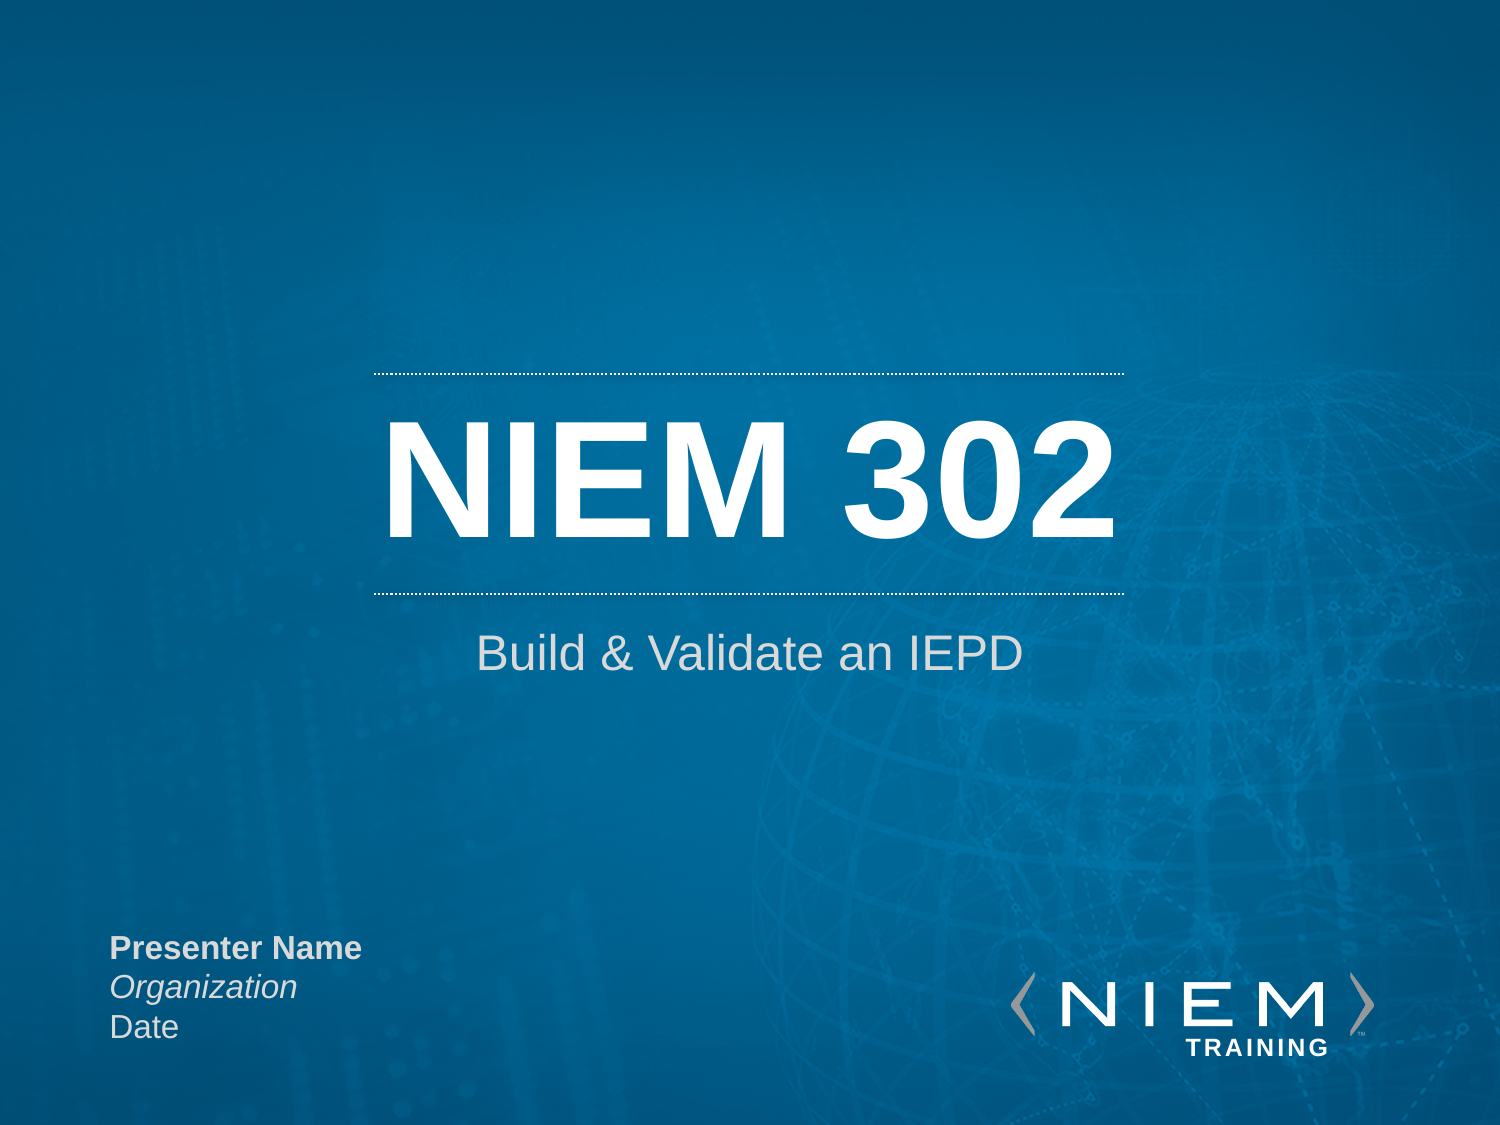

# NIEM 302
Build & Validate an IEPD
Presenter Name
Organization
Date
TRAINING